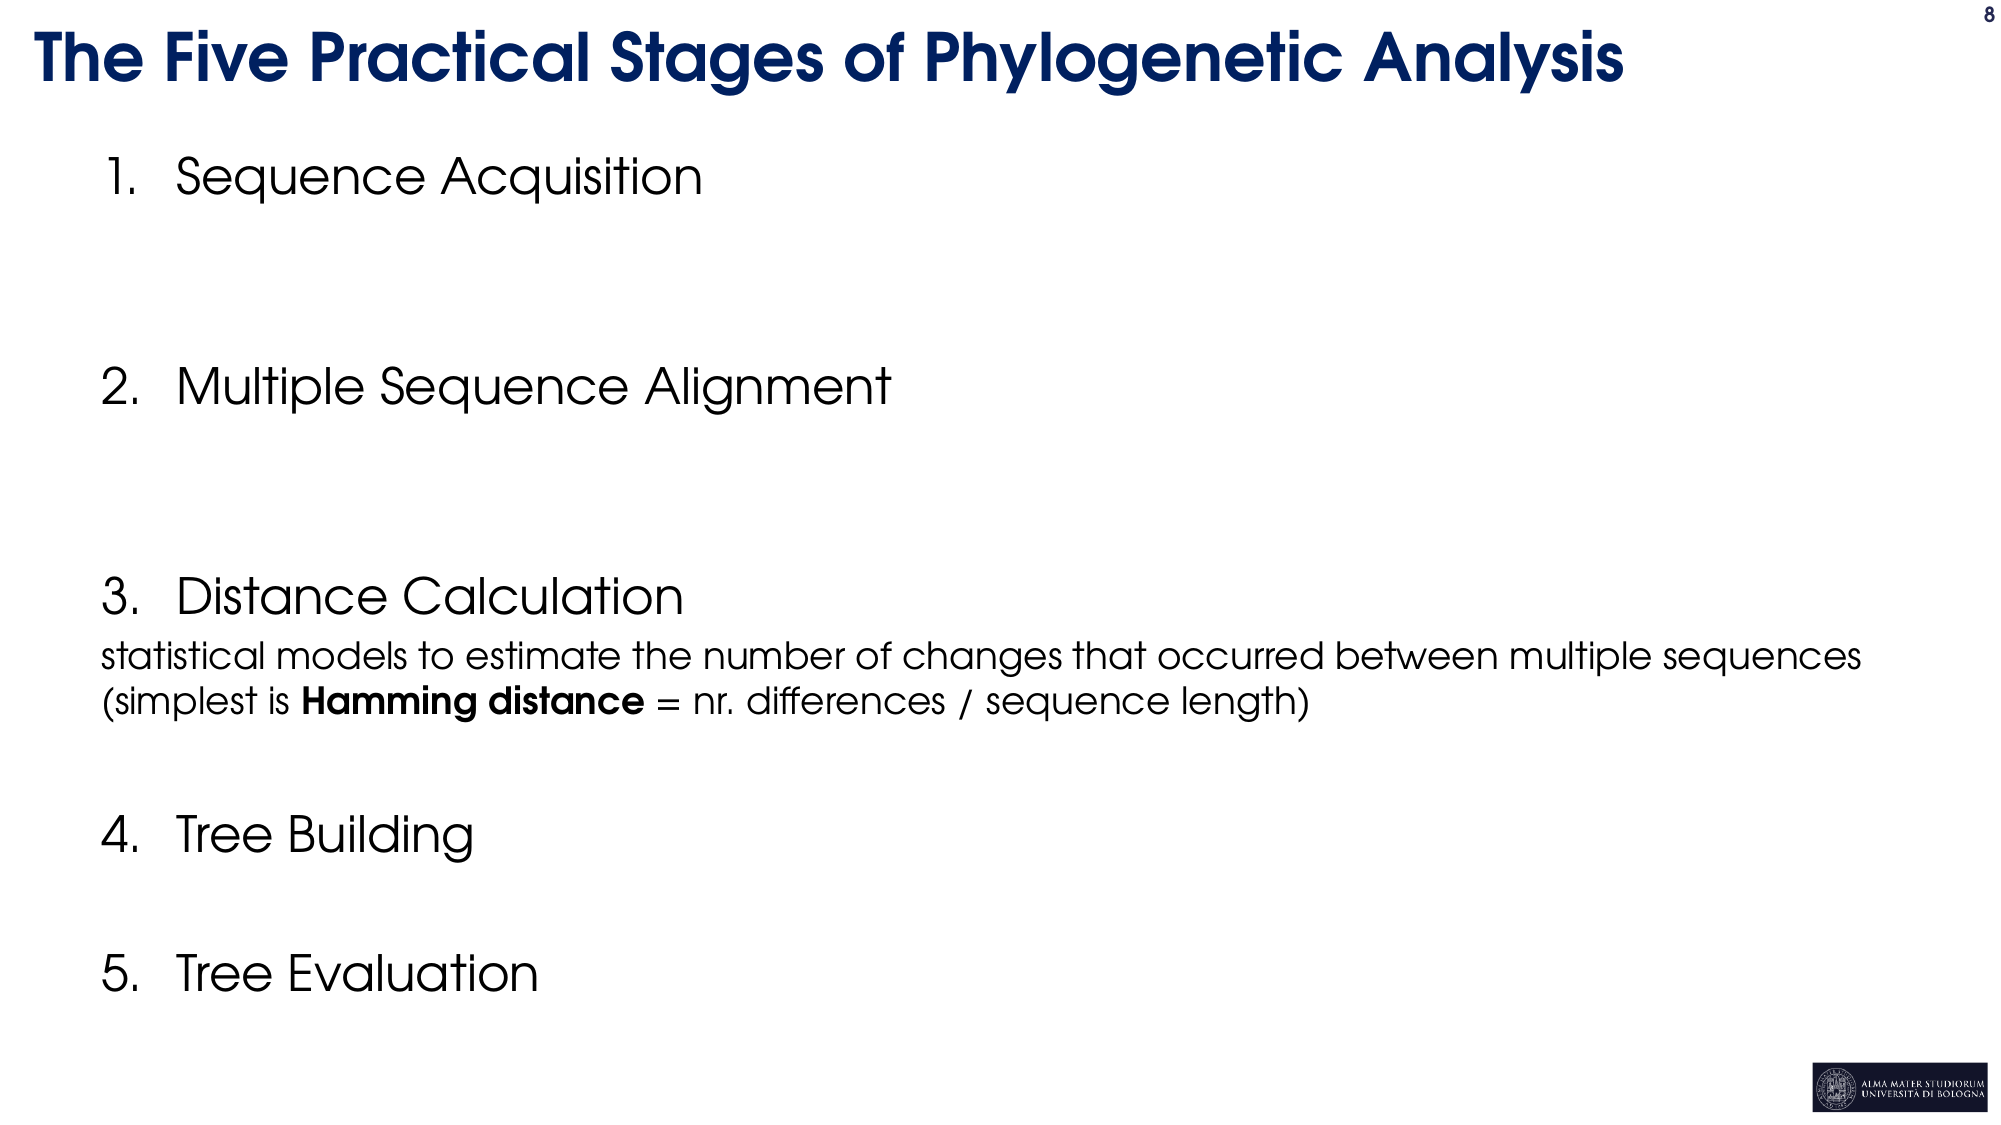

The Five Practical Stages of Phylogenetic Analysis
Sequence Acquisition

Multiple Sequence Alignment

Distance Calculation
statistical models to estimate the number of changes that occurred between multiple sequences (simplest is Hamming distance = nr. differences / sequence length)

Tree Building

Tree Evaluation